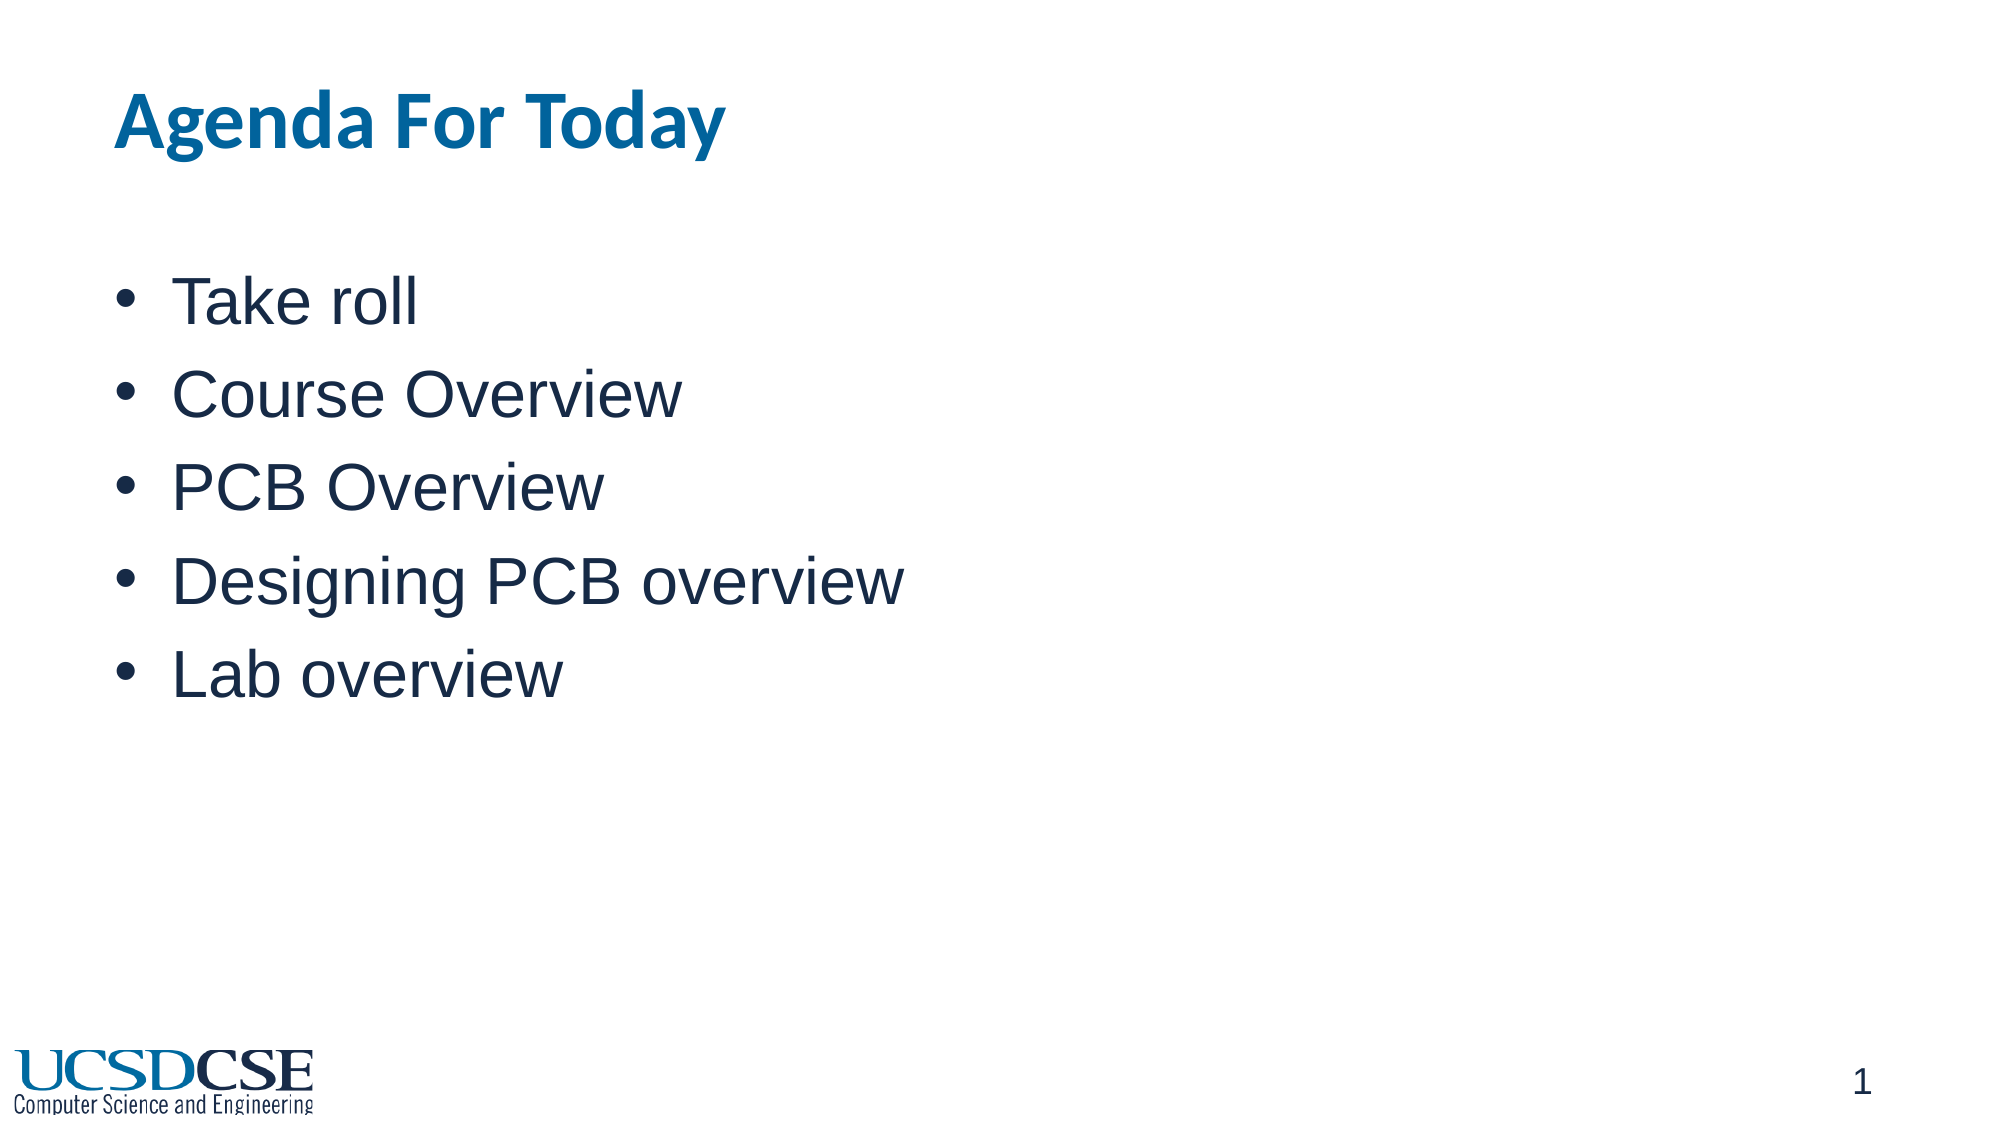

# Agenda For Today
Take roll
Course Overview
PCB Overview
Designing PCB overview
Lab overview